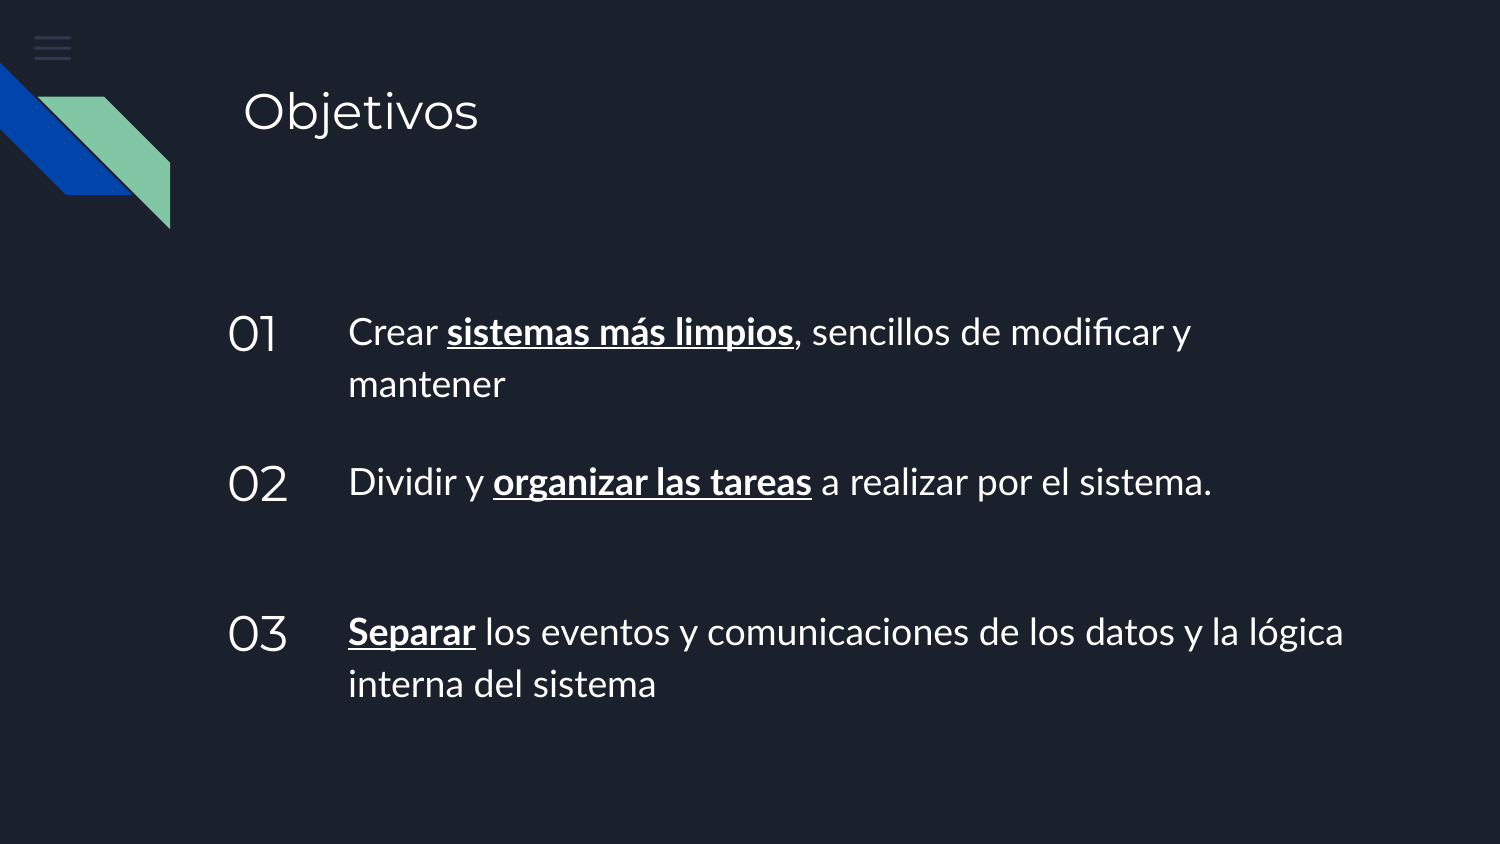

# Objetivos
01

Crear sistemas más limpios, sencillos de modificar y mantener
02

Dividir y organizar las tareas a realizar por el sistema.
03
Separar los eventos y comunicaciones de los datos y la lógica interna del sistema